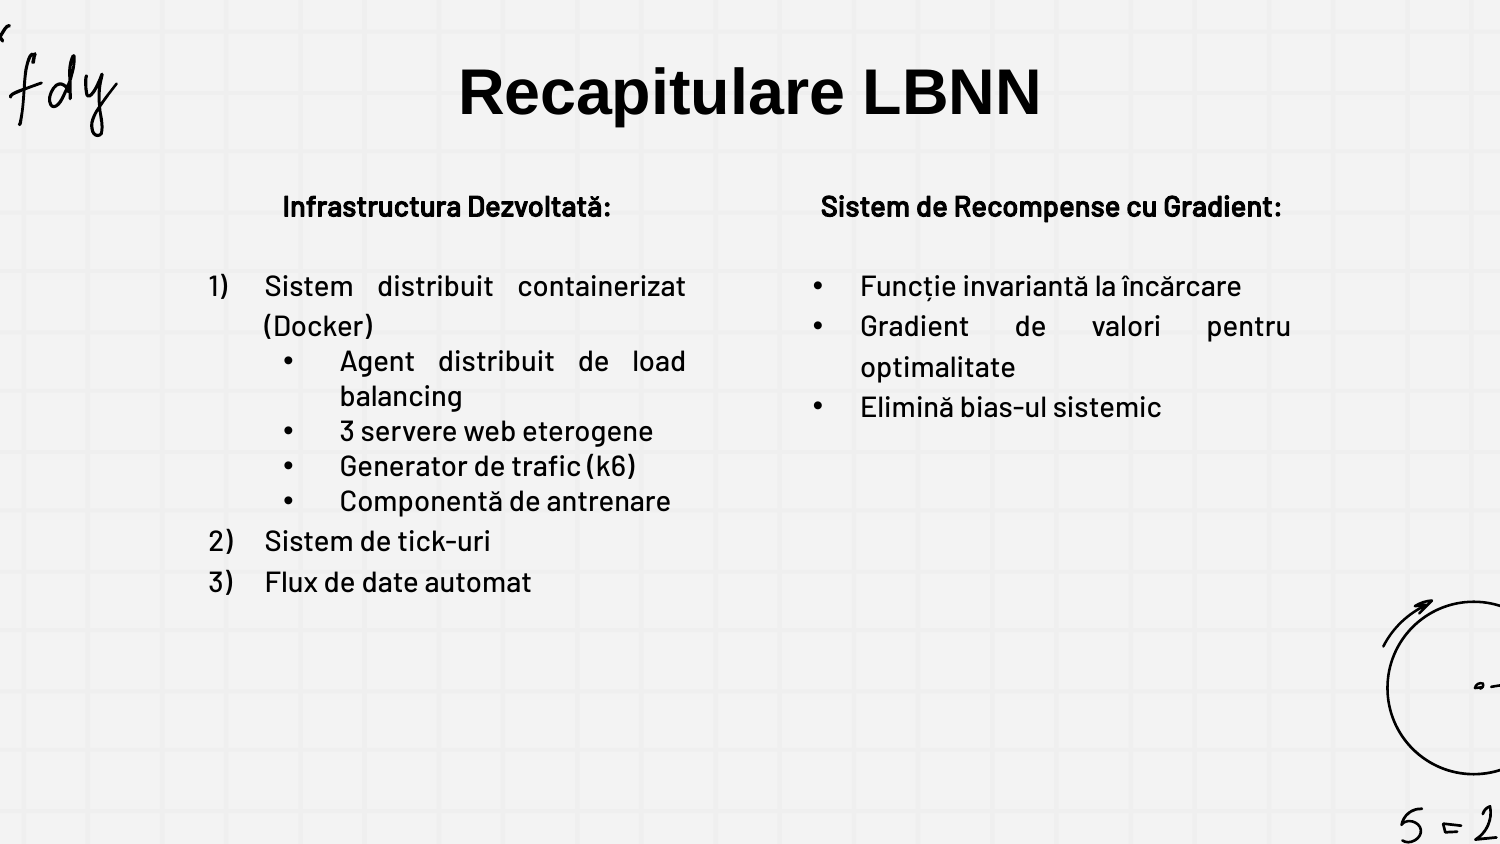

# Recapitulare LBNN
Infrastructura Dezvoltată:

Sistem distribuit containerizat (Docker)
Agent distribuit de load balancing
3 servere web eterogene
Generator de trafic (k6)
Componentă de antrenare
Sistem de tick-uri
Flux de date automat
Sistem de Recompense cu Gradient:

Funcție invariantă la încărcare
Gradient de valori pentru optimalitate
Elimină bias-ul sistemic